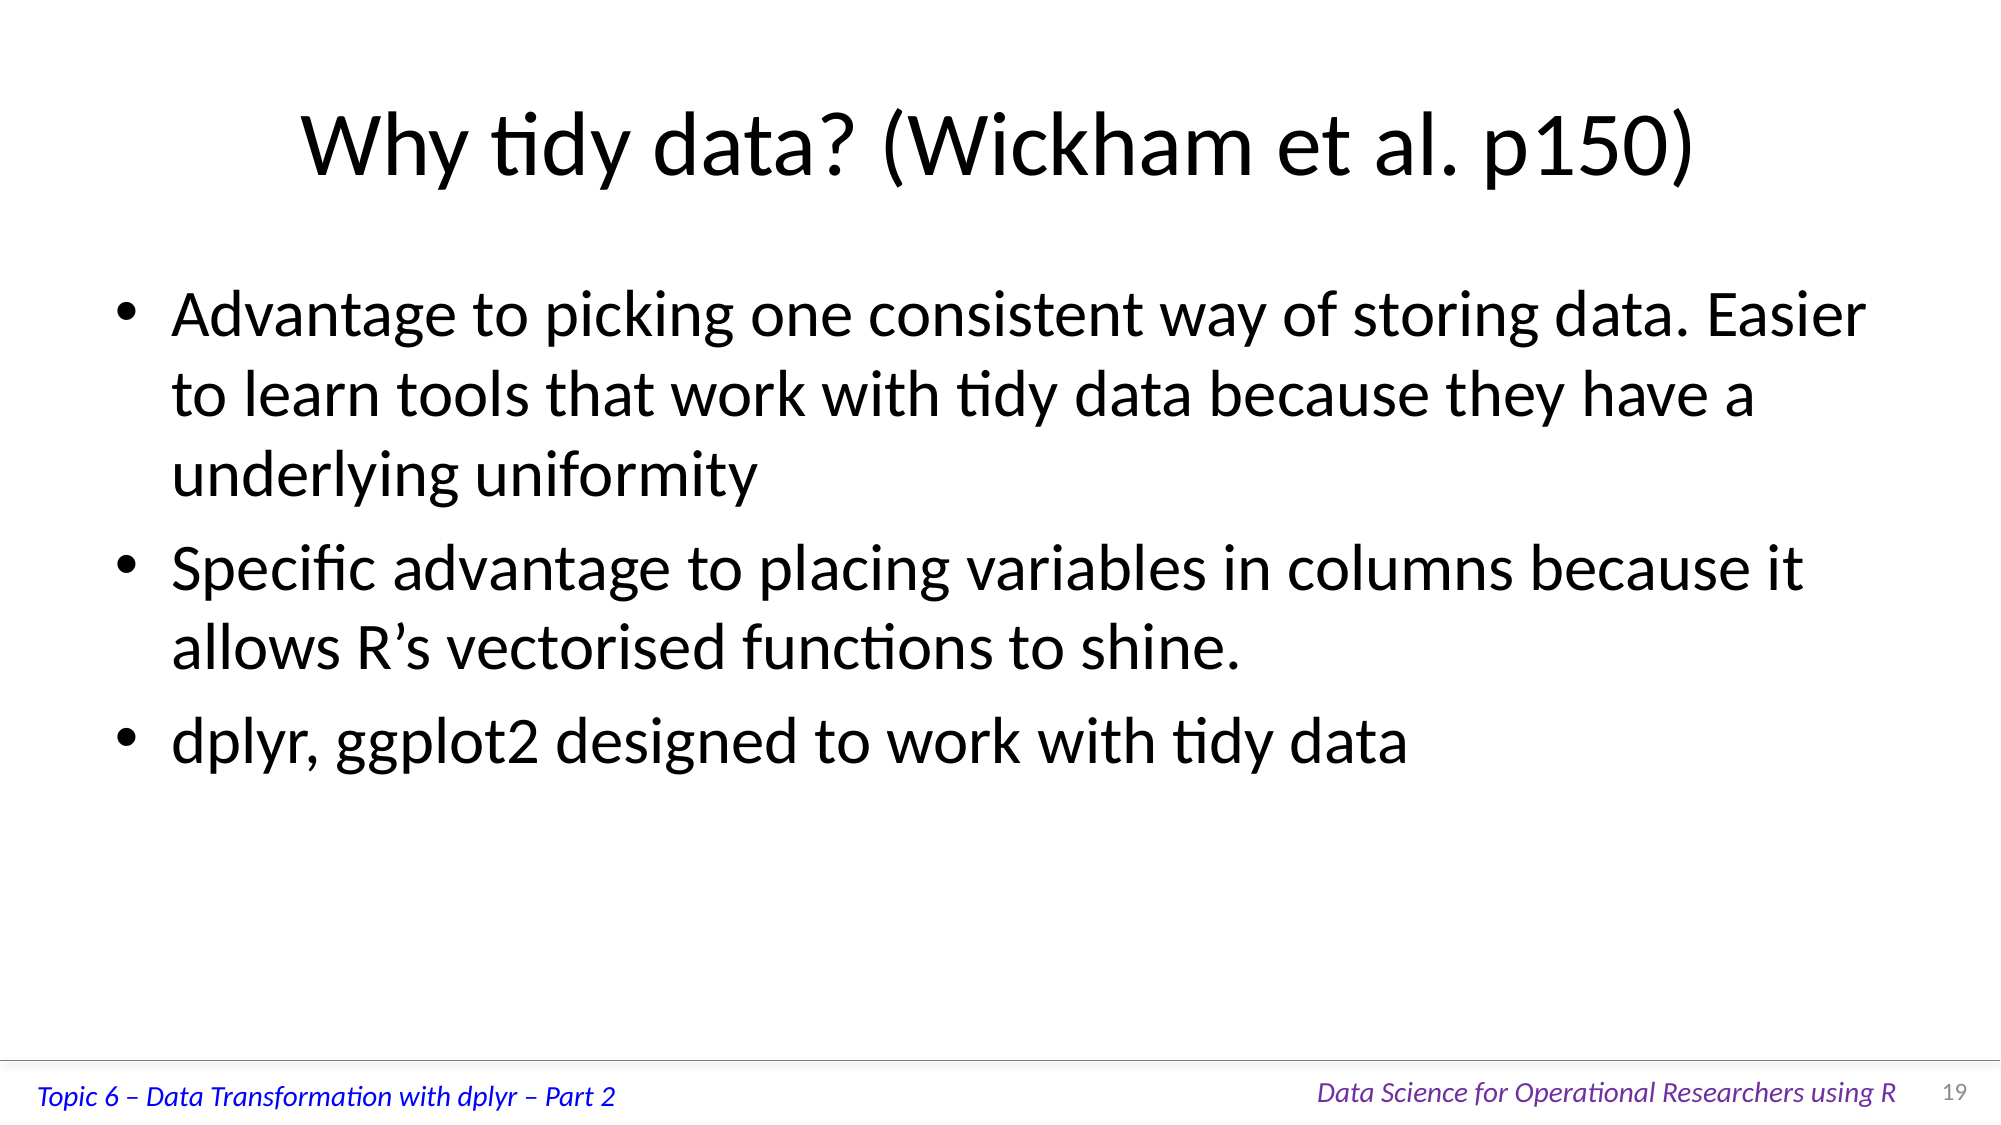

# Why tidy data? (Wickham et al. p150)
Advantage to picking one consistent way of storing data. Easier to learn tools that work with tidy data because they have a underlying uniformity
Specific advantage to placing variables in columns because it allows R’s vectorised functions to shine.
dplyr, ggplot2 designed to work with tidy data
19